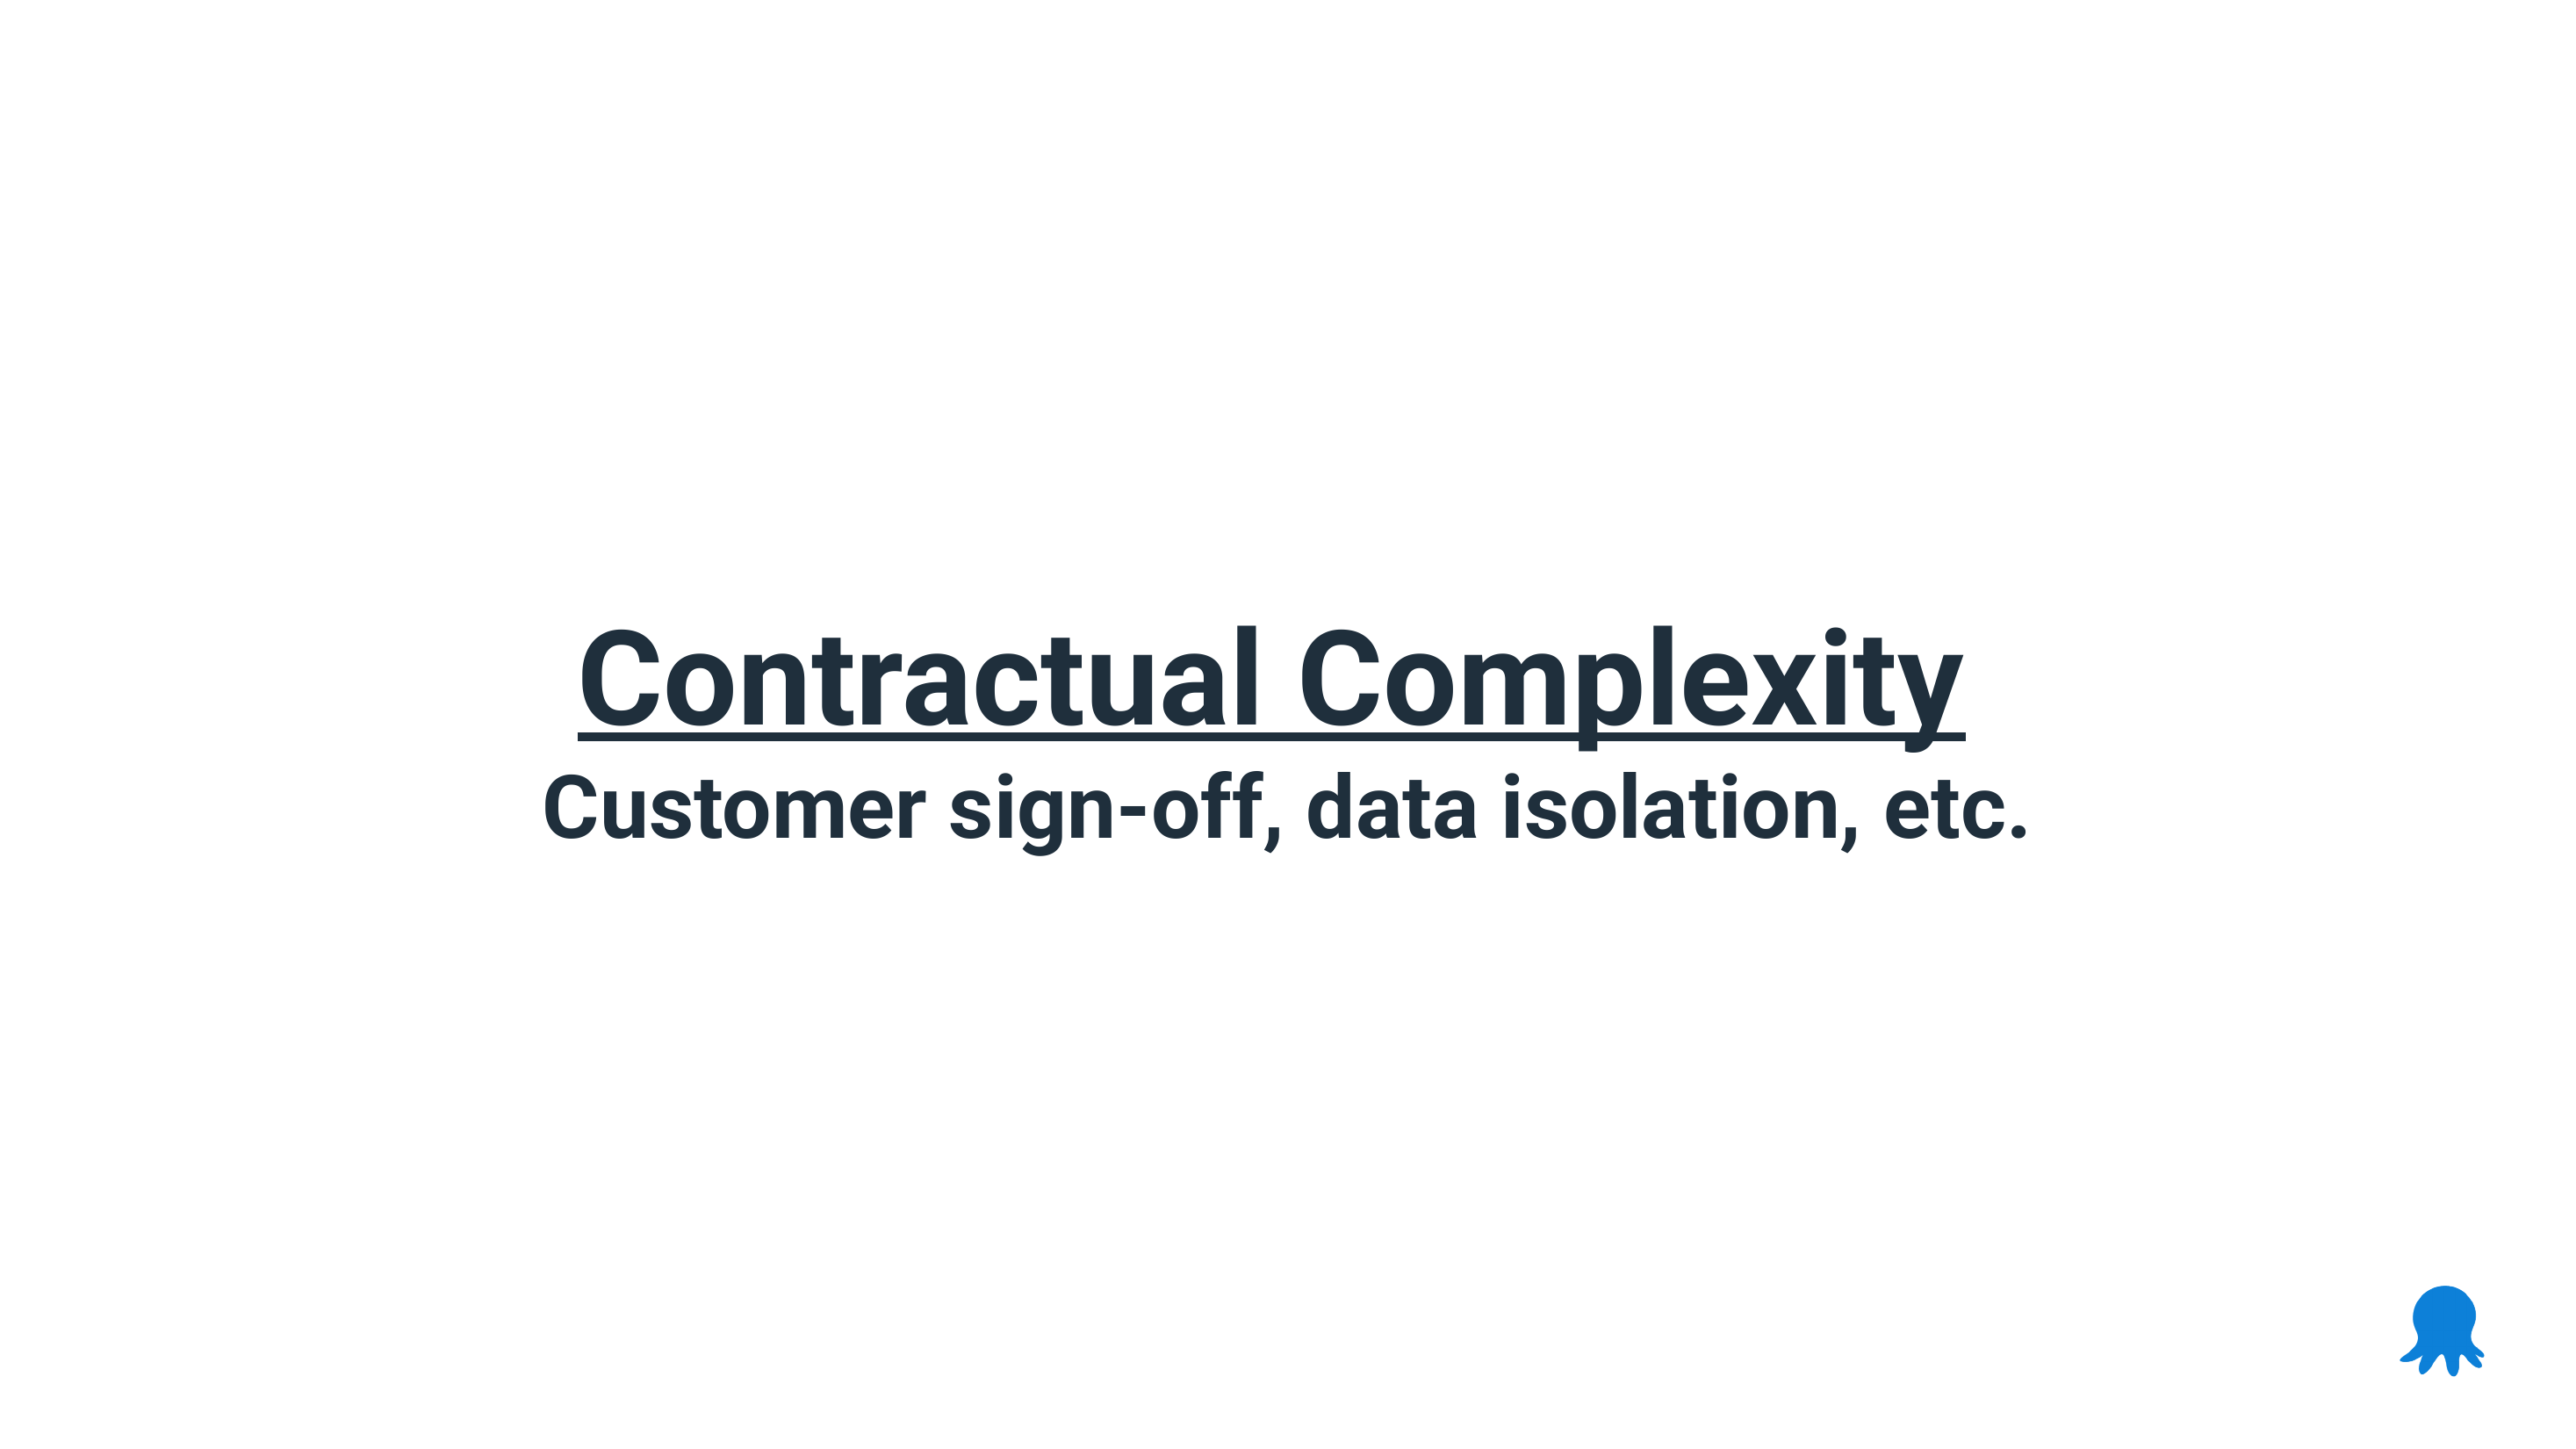

Contractual Complexity
Customer sign-off, data isolation, etc.